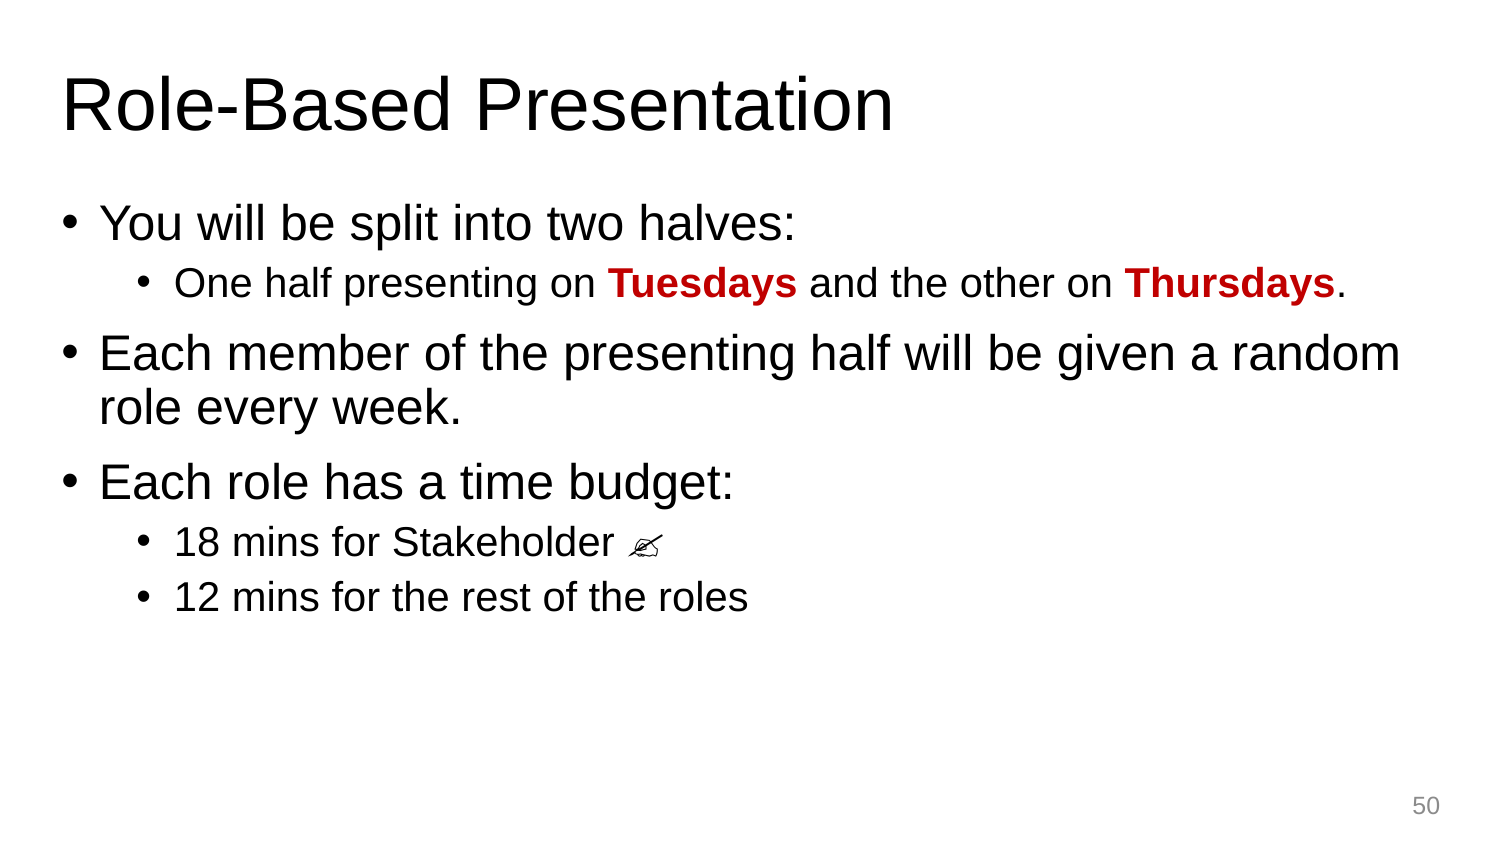

# Role-Based Presentation
You will be split into two halves:
One half presenting on Tuesdays and the other on Thursdays.
Each member of the presenting half will be given a random role every week.
Each role has a time budget:
18 mins for Stakeholder ✍️
12 mins for the rest of the roles

50